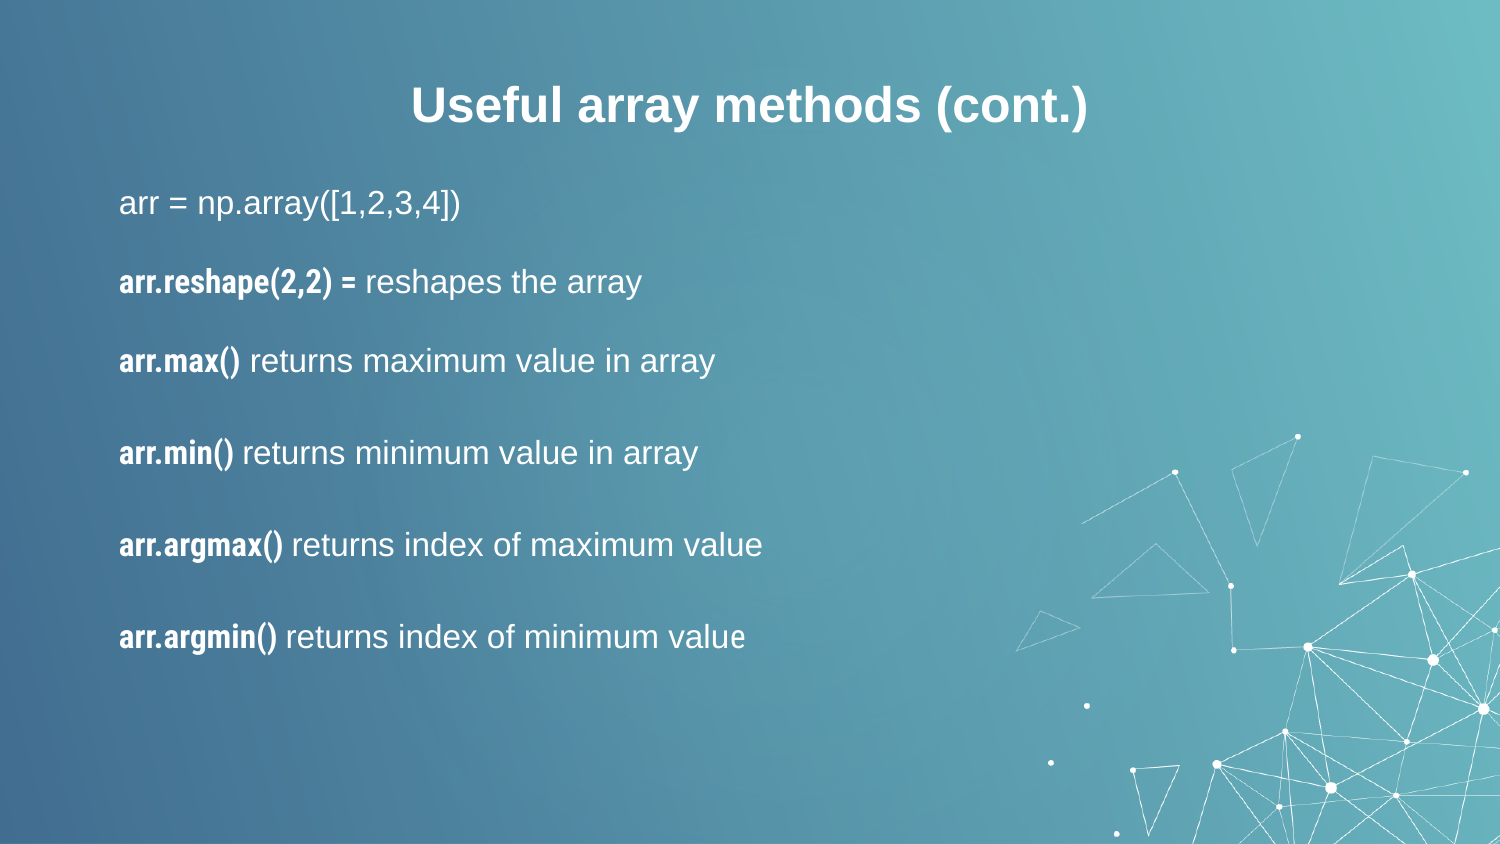

# Useful array methods (cont.)
arr = np.array([1,2,3,4])
arr.reshape(2,2) = reshapes the array
arr.max() returns maximum value in array

arr.min() returns minimum value in array

arr.argmax() returns index of maximum value

arr.argmin() returns index of minimum value